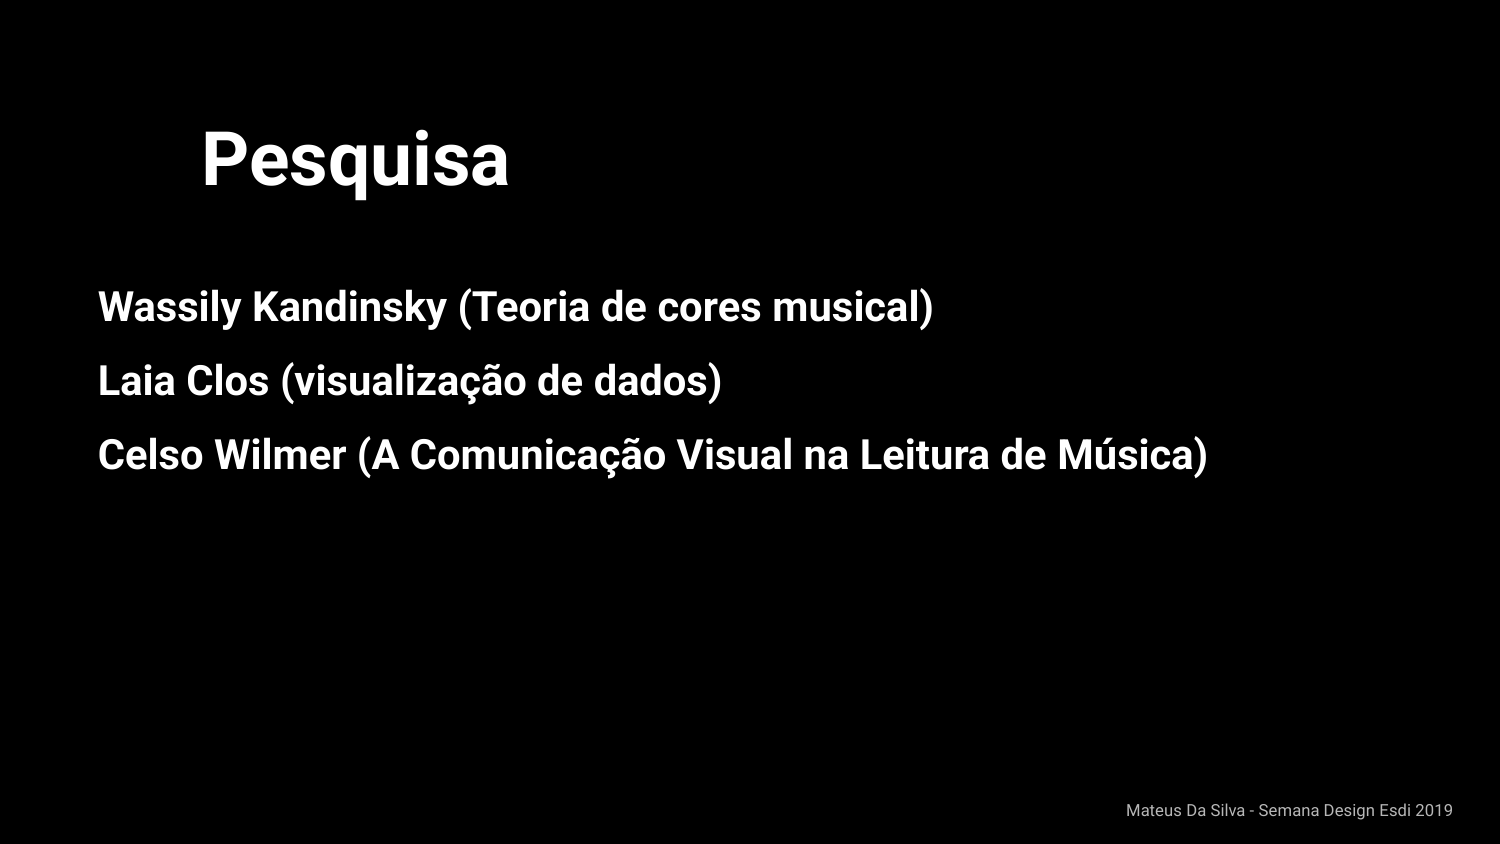

🔬
Pesquisa
Wassily Kandinsky (Teoria de cores musical)
Laia Clos (visualização de dados)
Celso Wilmer (A Comunicação Visual na Leitura de Música)
Mateus Da Silva - Semana Design Esdi 2019